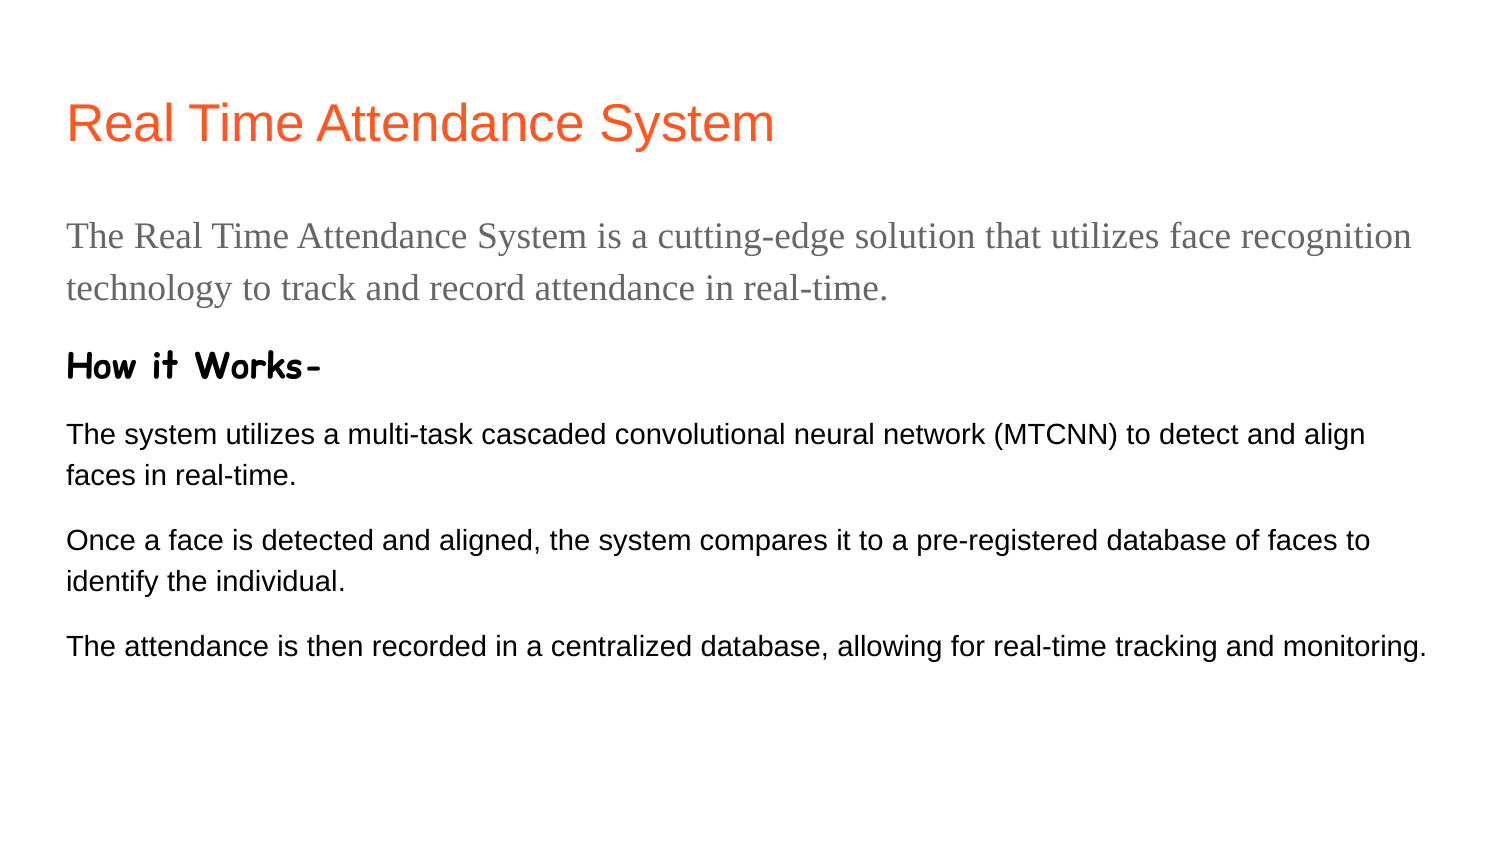

# Real Time Attendance System
The Real Time Attendance System is a cutting-edge solution that utilizes face recognition technology to track and record attendance in real-time.
How it Works-
The system utilizes a multi-task cascaded convolutional neural network (MTCNN) to detect and align faces in real-time.
Once a face is detected and aligned, the system compares it to a pre-registered database of faces to identify the individual.
The attendance is then recorded in a centralized database, allowing for real-time tracking and monitoring.